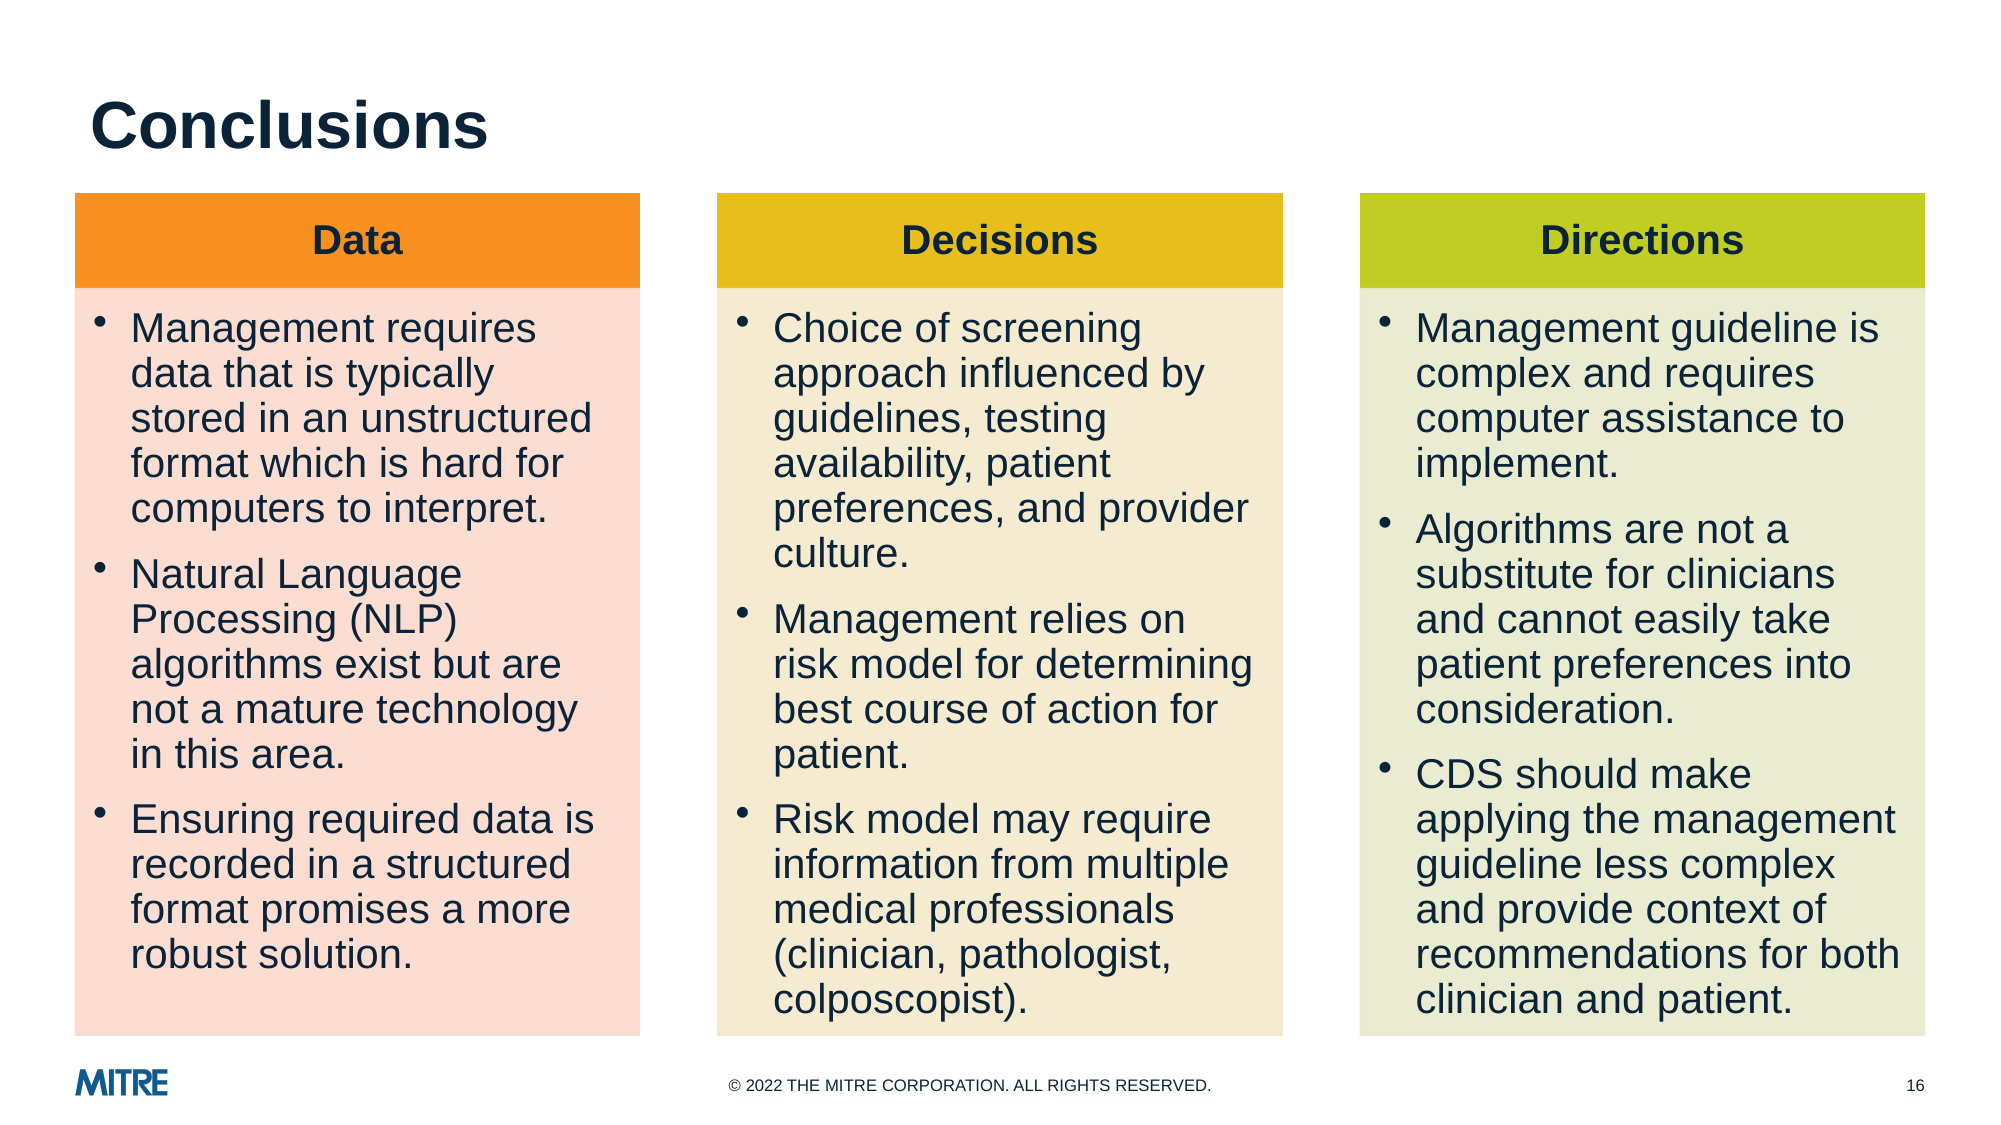

# Conclusions
Data
Management requires data that is typically stored in an unstructured format which is hard for computers to interpret.
Natural Language Processing (NLP) algorithms exist but are not a mature technology in this area.
Ensuring required data is recorded in a structured format promises a more robust solution.
Decisions
Choice of screening approach influenced by guidelines, testing availability, patient preferences, and provider culture.
Management relies on risk model for determining best course of action for patient.
Risk model may require information from multiple medical professionals (clinician, pathologist, colposcopist).
Directions
Management guideline is complex and requires computer assistance to implement.
Algorithms are not a substitute for clinicians and cannot easily take patient preferences into consideration.
CDS should make applying the management guideline less complex and provide context of recommendations for both clinician and patient.
16